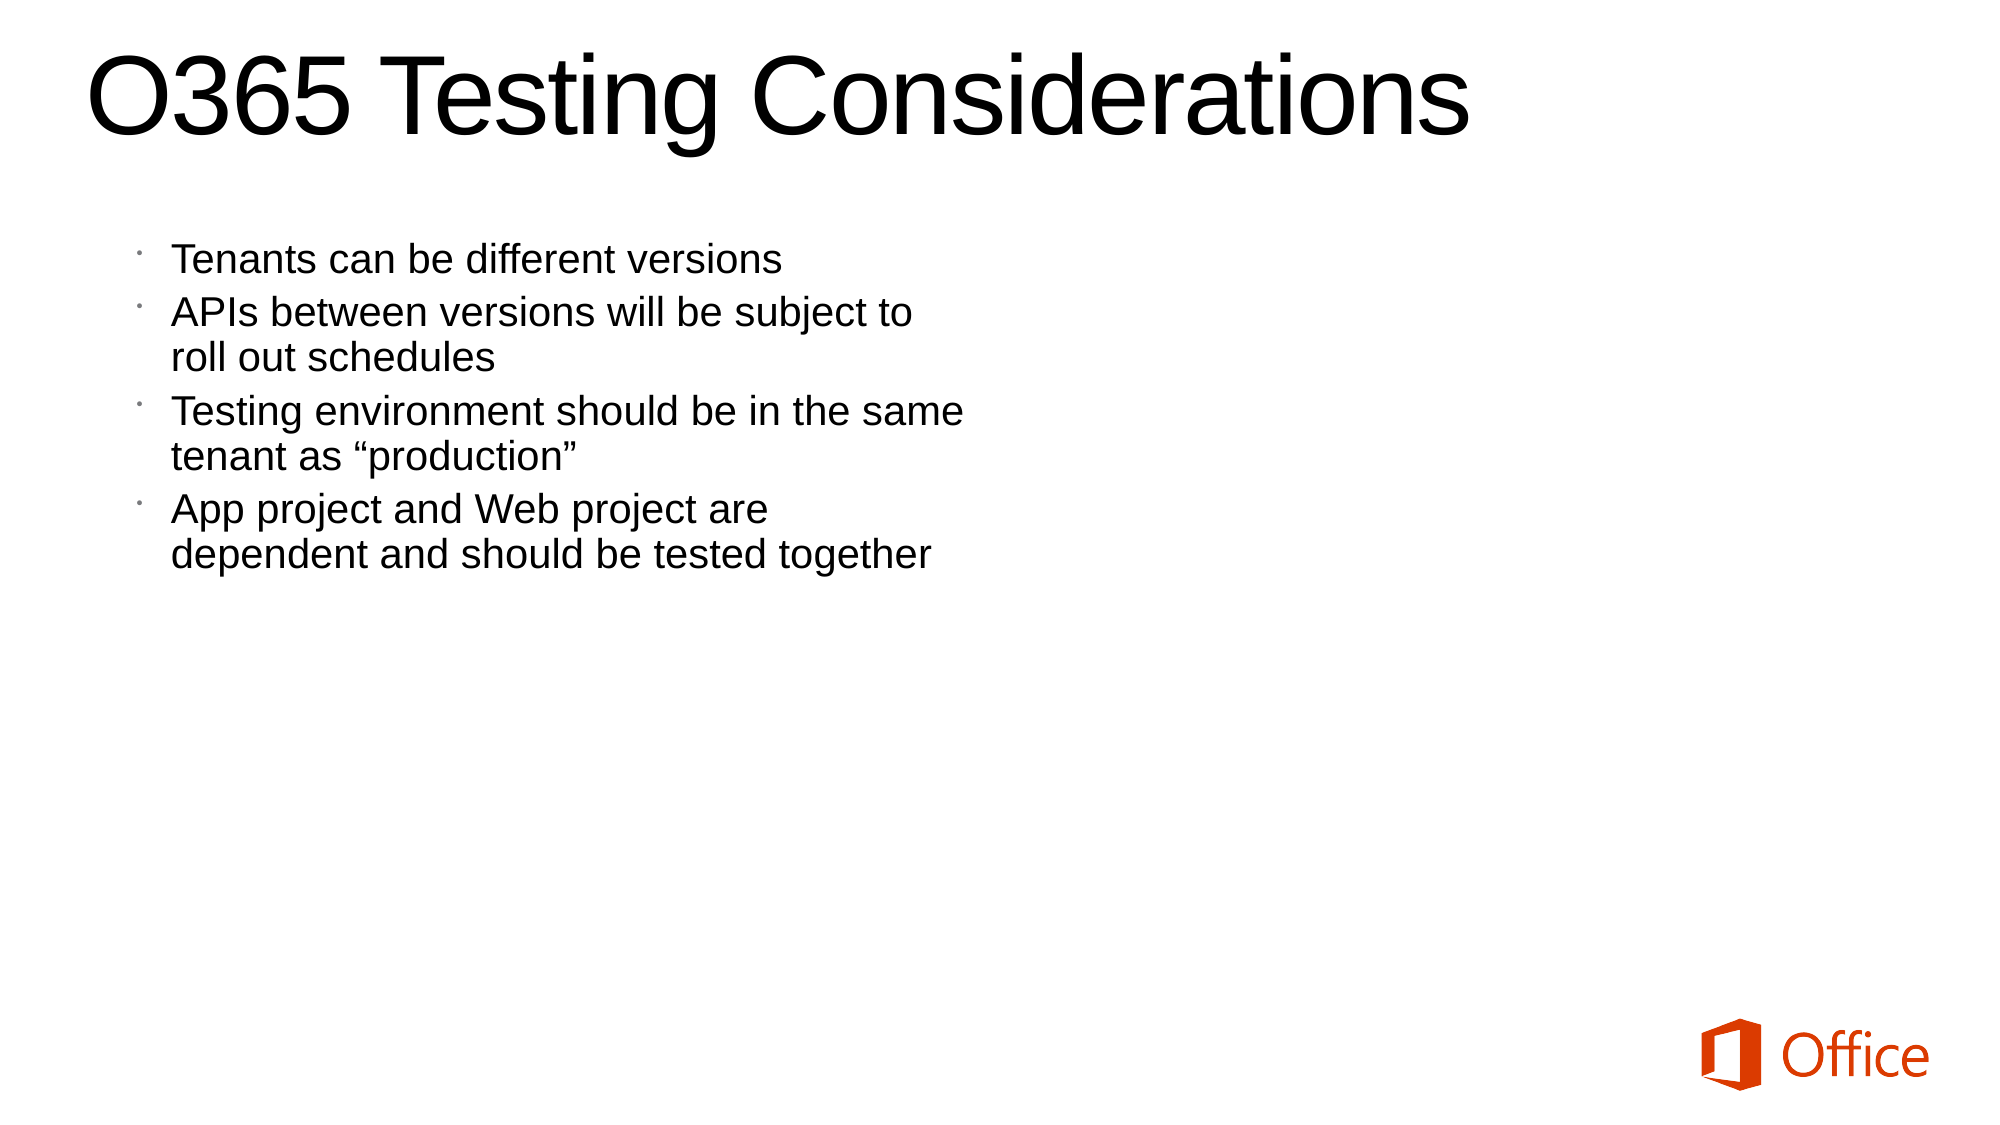

# O365 Testing Considerations
Tenants can be different versions
APIs between versions will be subject to roll out schedules
Testing environment should be in the same tenant as “production”
App project and Web project are dependent and should be tested together